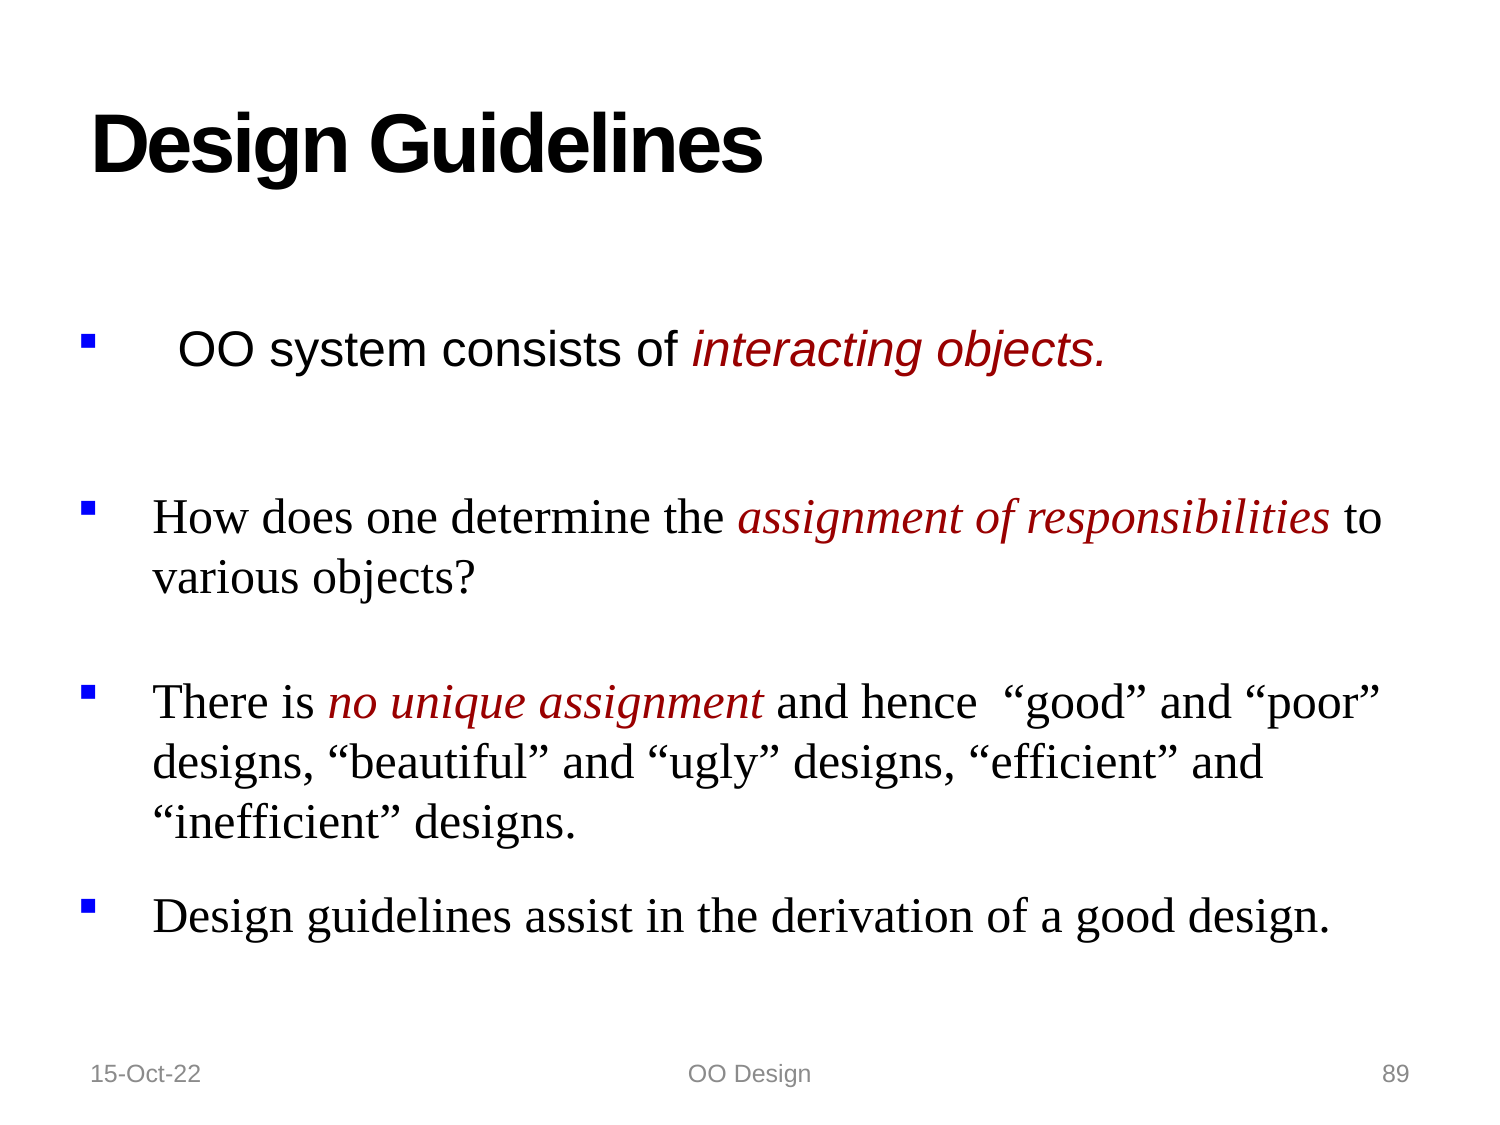

# Design Guidelines
OO system consists of interacting objects.
How does one determine the assignment of responsibilities to various objects?
There is no unique assignment and hence  “good” and “poor” designs, “beautiful” and “ugly” designs, “efficient” and “inefficient” designs.
Design guidelines assist in the derivation of a good design.
15-Oct-22
OO Design
89